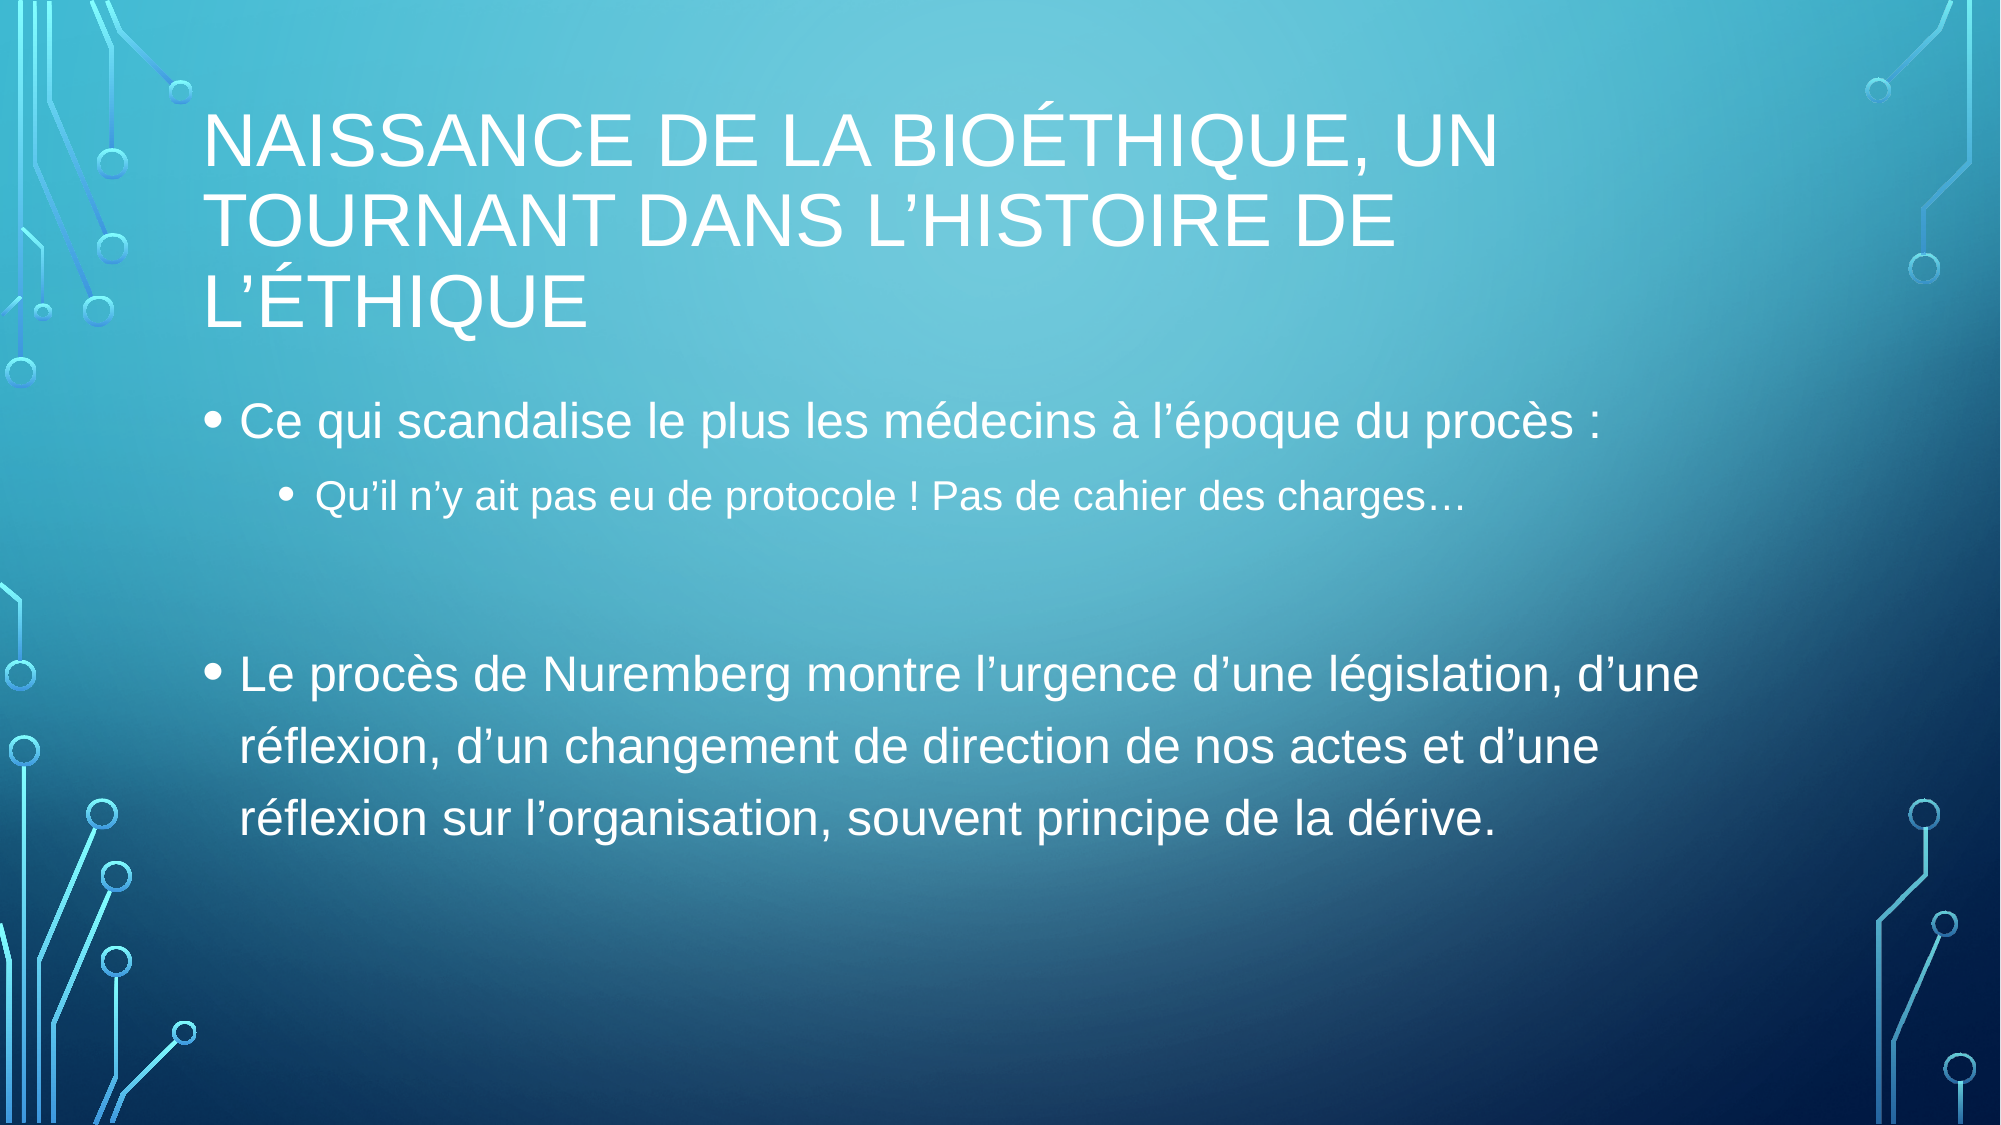

# Naissance de la bioéthique, un tournant dans l’histoire de l’éthique
Ce qui scandalise le plus les médecins à l’époque du procès :
Qu’il n’y ait pas eu de protocole ! Pas de cahier des charges…

Le procès de Nuremberg montre l’urgence d’une législation, d’une réflexion, d’un changement de direction de nos actes et d’une réflexion sur l’organisation, souvent principe de la dérive.